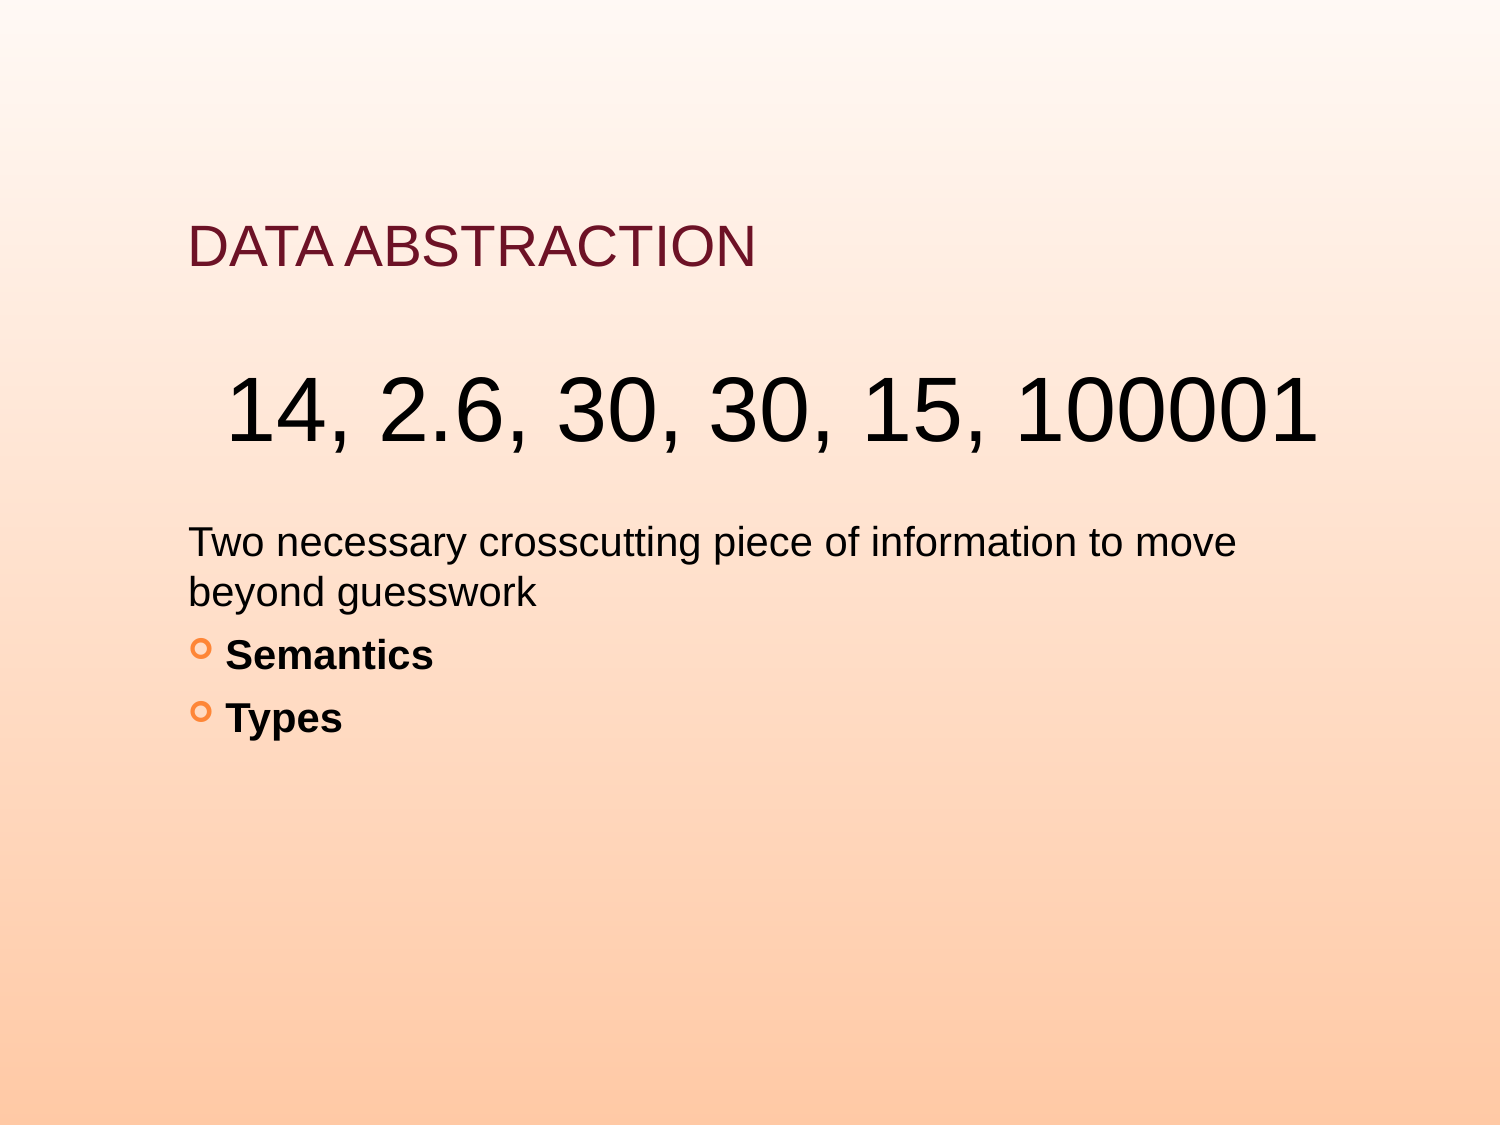

# Data abstraction
14, 2.6, 30, 30, 15, 100001

Two necessary crosscutting piece of information to move beyond guesswork
Semantics
Types
73